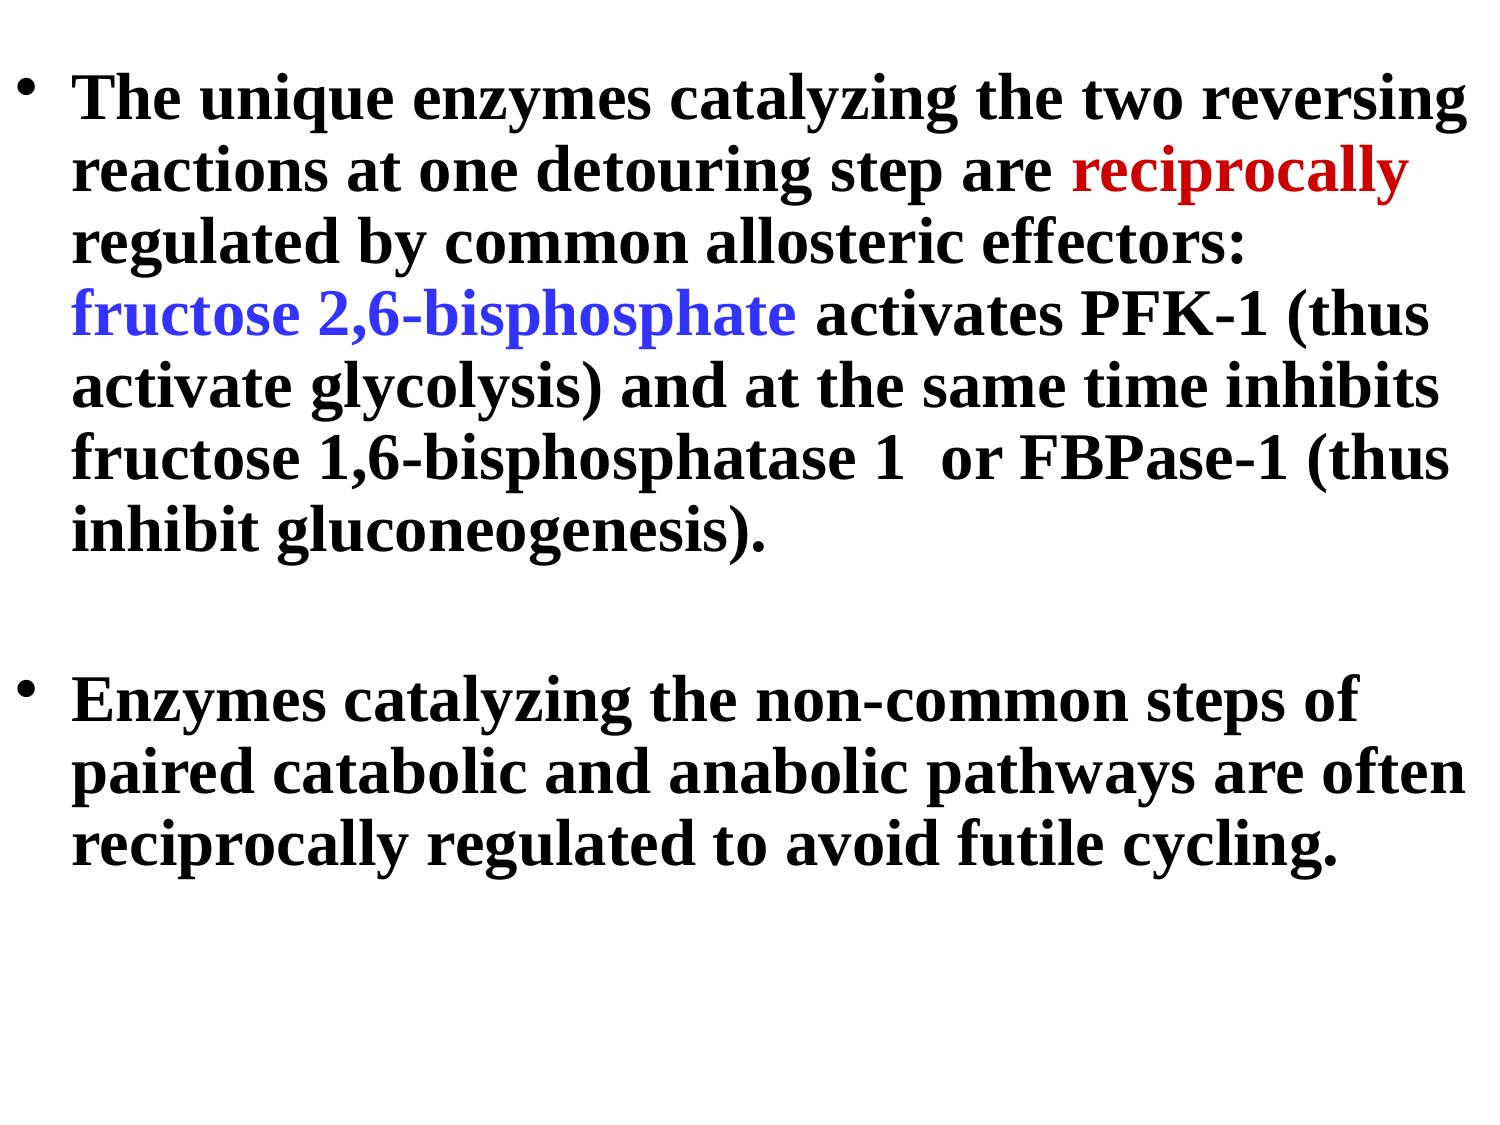

#
The unique enzymes catalyzing the two reversing reactions at one detouring step are reciprocally regulated by common allosteric effectors: fructose 2,6-bisphosphate activates PFK-1 (thus activate glycolysis) and at the same time inhibits fructose 1,6-bisphosphatase 1  or FBPase-1 (thus inhibit gluconeogenesis).

Enzymes catalyzing the non-common steps of paired catabolic and anabolic pathways are often reciprocally regulated to avoid futile cycling.